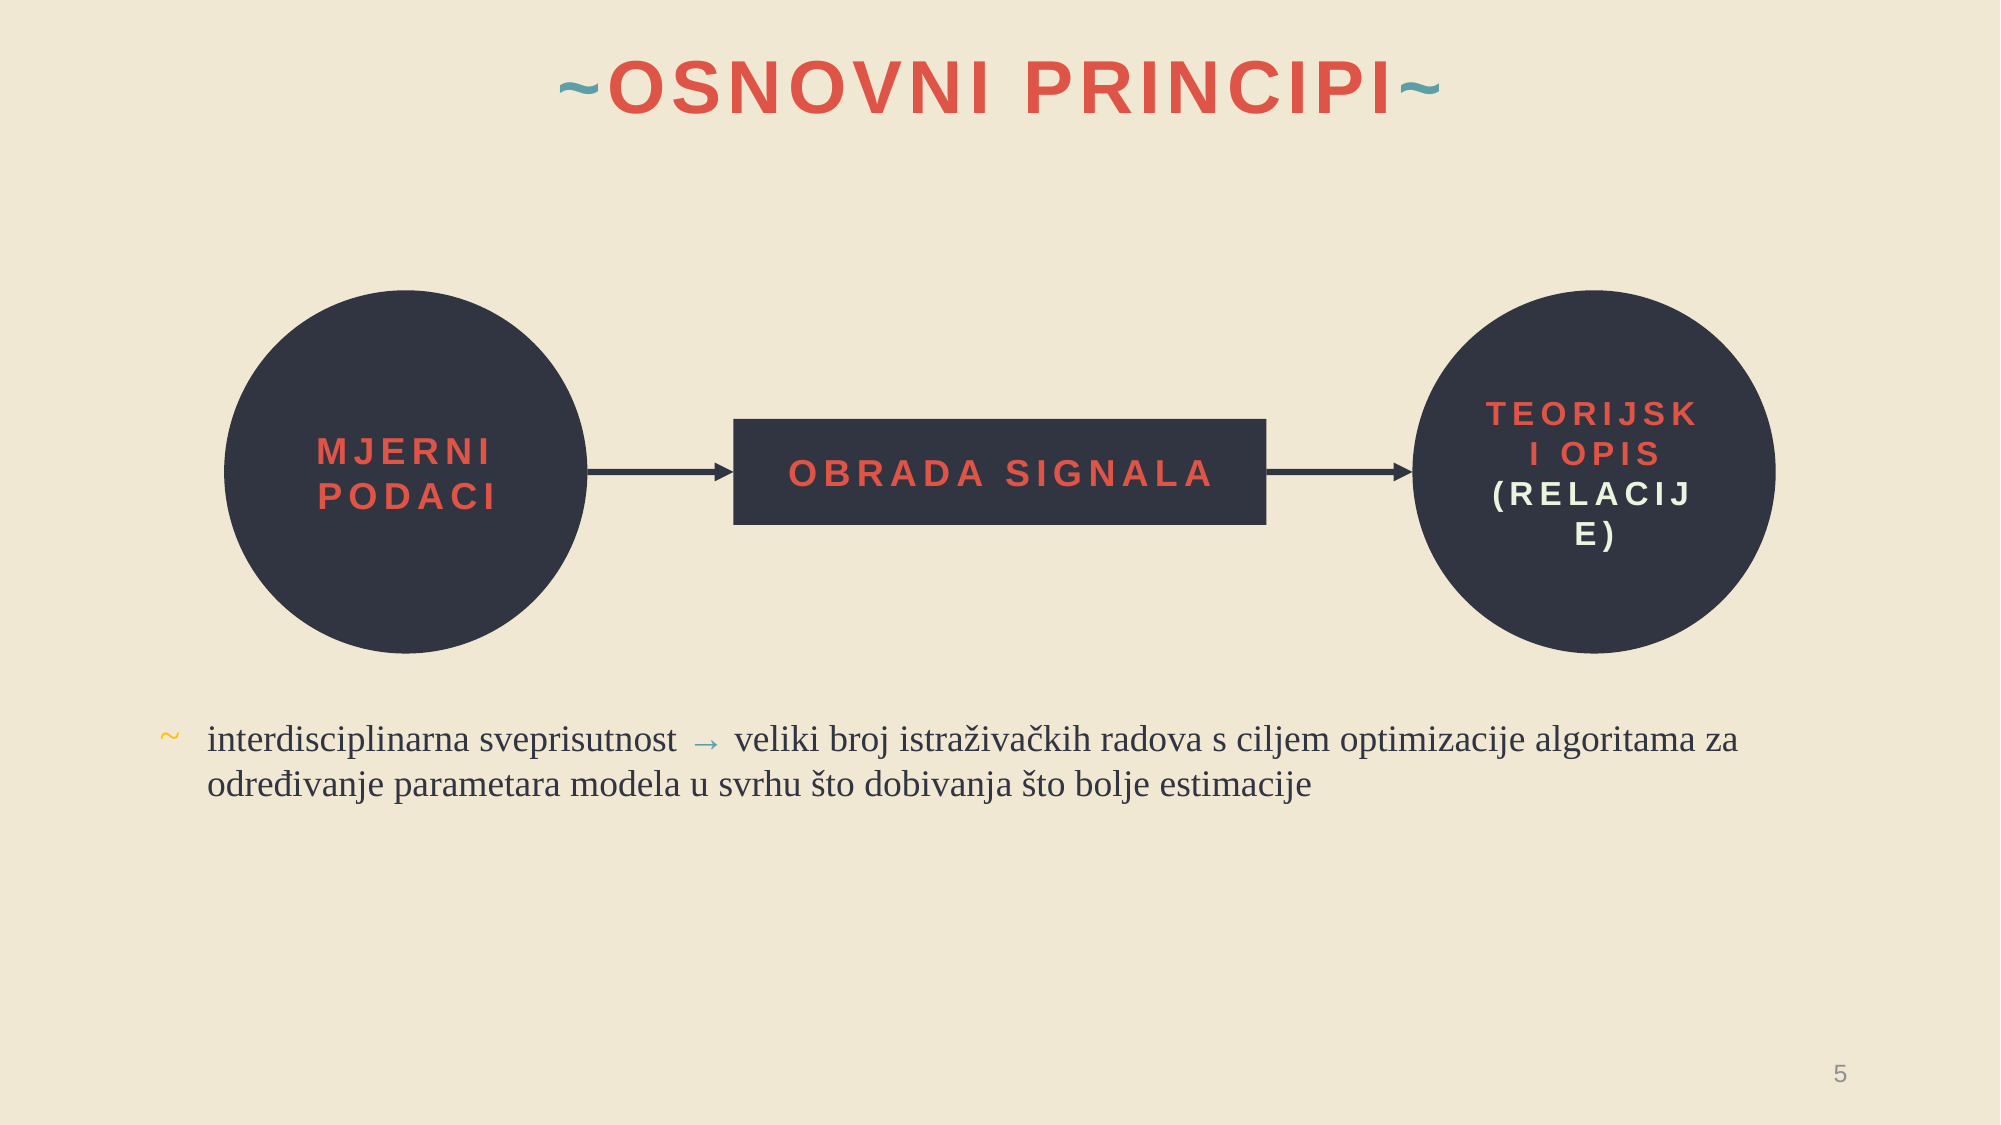

~osnovni principi~
Mjerni podaci
teorijski opis
(Relacije)
Obrada signala
interdisciplinarna sveprisutnost → veliki broj istraživačkih radova s ciljem optimizacije algoritama za određivanje parametara modela u svrhu što dobivanja što bolje estimacije
5